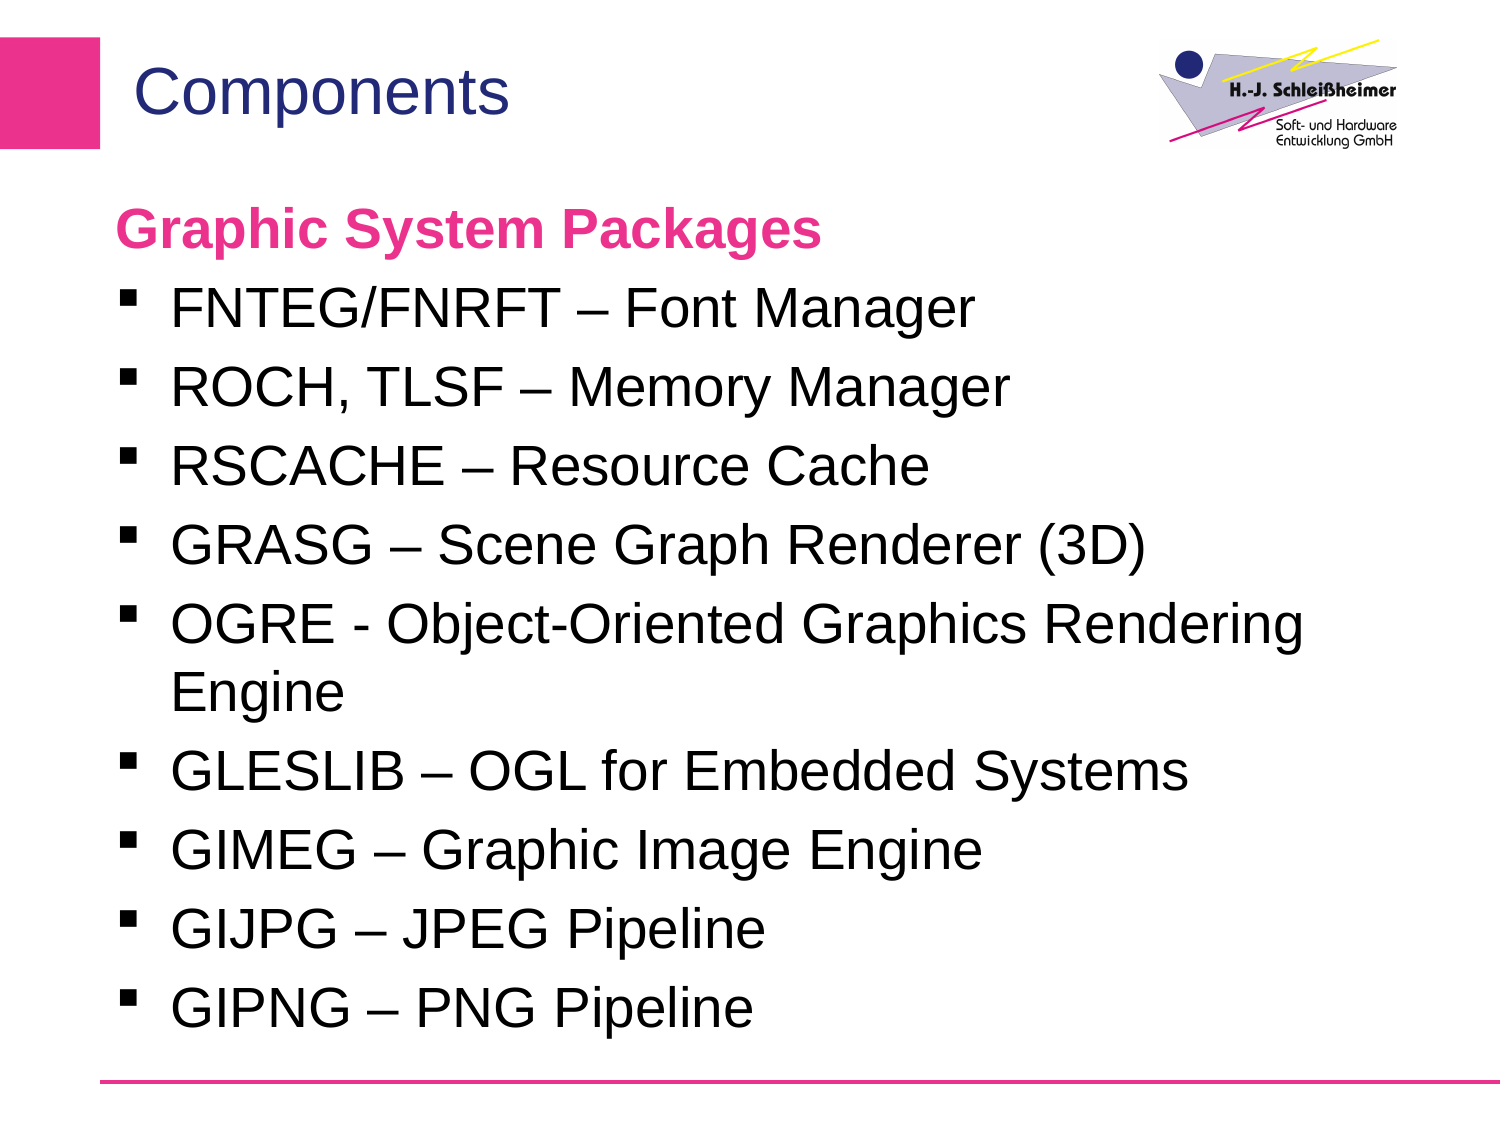

# Components
Graphic System Packages
FNTEG/FNRFT – Font Manager
ROCH, TLSF – Memory Manager
RSCACHE – Resource Cache
GRASG – Scene Graph Renderer (3D)
OGRE - Object-Oriented Graphics Rendering Engine
GLESLIB – OGL for Embedded Systems
GIMEG – Graphic Image Engine
GIJPG – JPEG Pipeline
GIPNG – PNG Pipeline